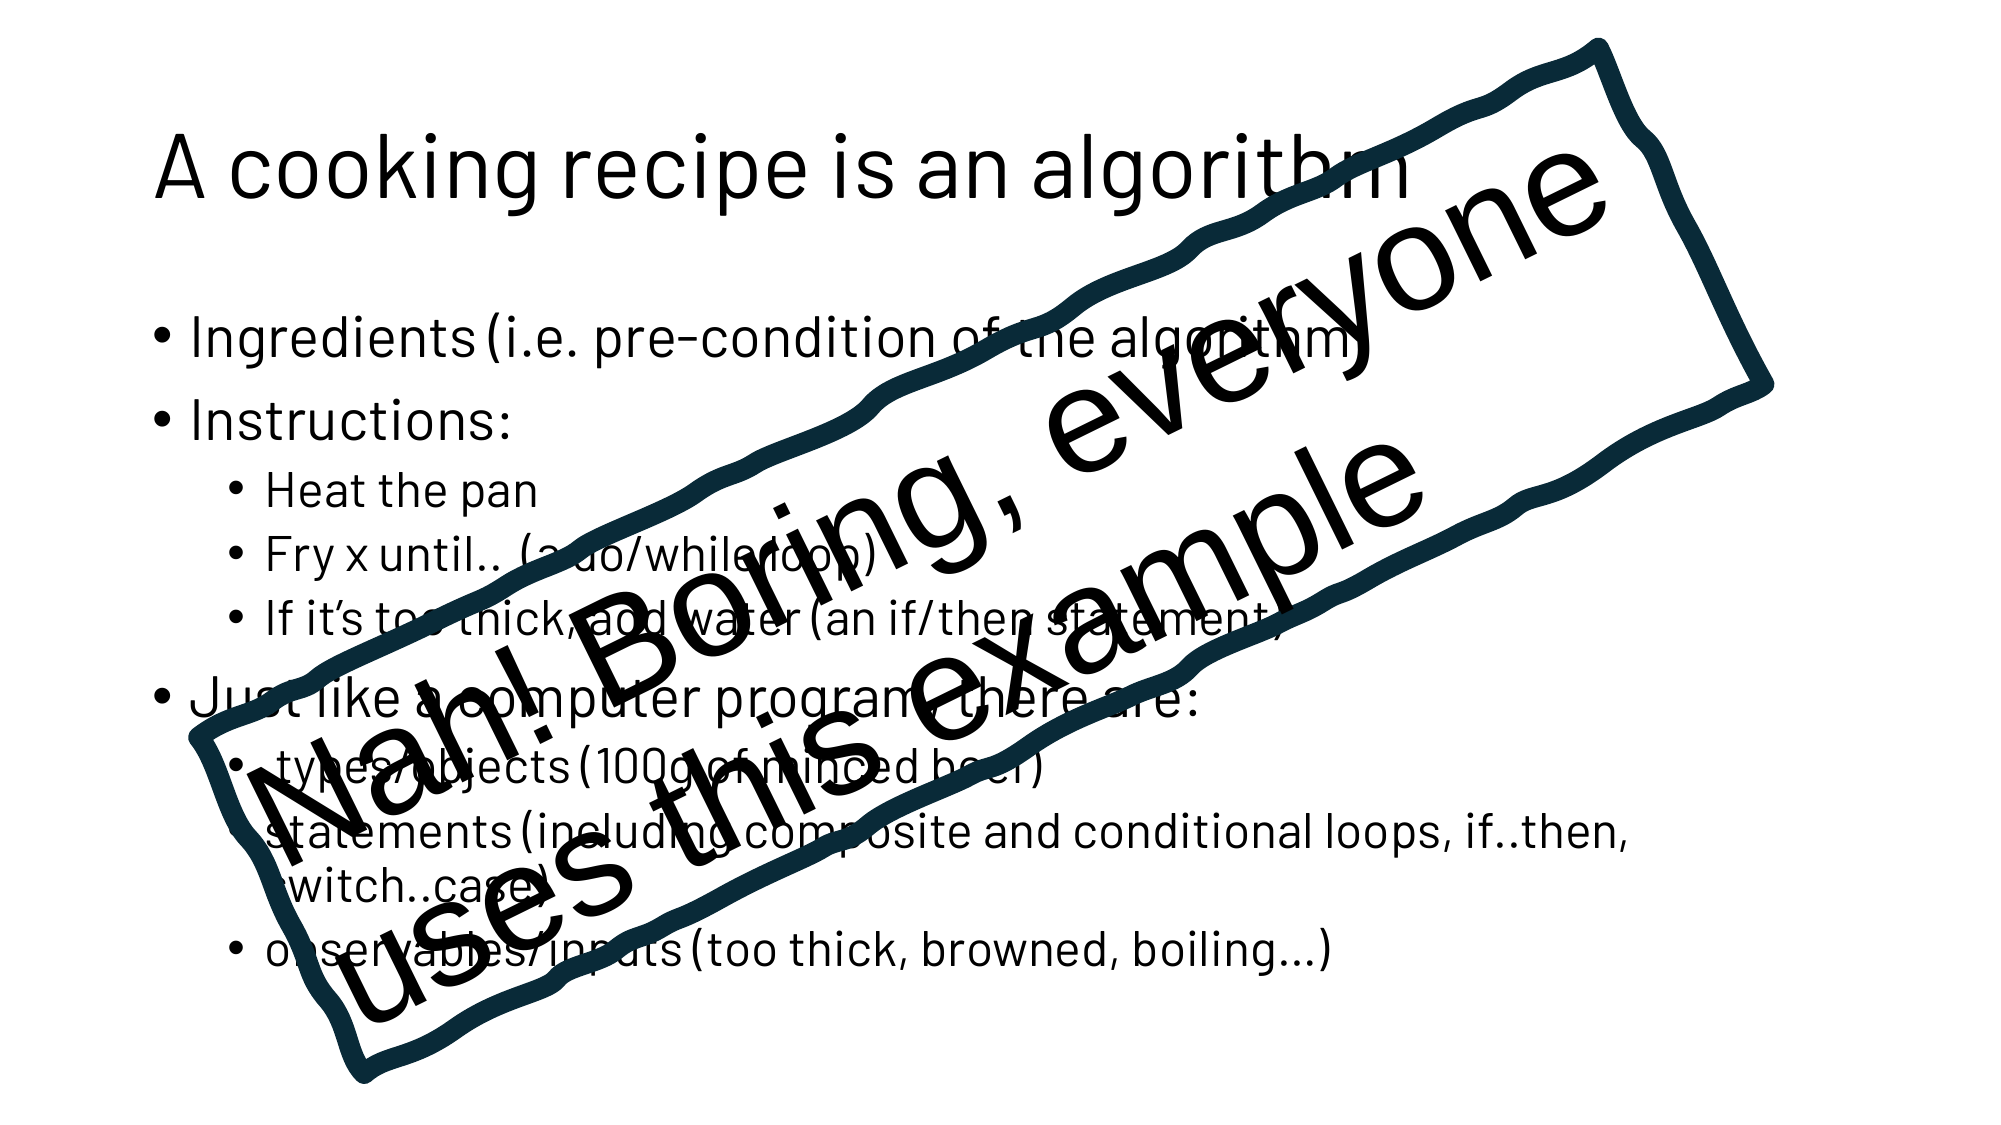

# A cooking recipe is an algorithm
Ingredients (i.e. pre-condition of the algorithm)
Instructions:
Heat the pan
Fry x until..  (a do/while loop)
If it’s too thick, add water (an if/then statement)
Just like a computer program, there are:
 types/objects (100g of minced beef)
statements (including composite and conditional loops, if..then, switch..case)
observables/inputs (too thick, browned, boiling…)
Nah! Boring, everyone uses this example